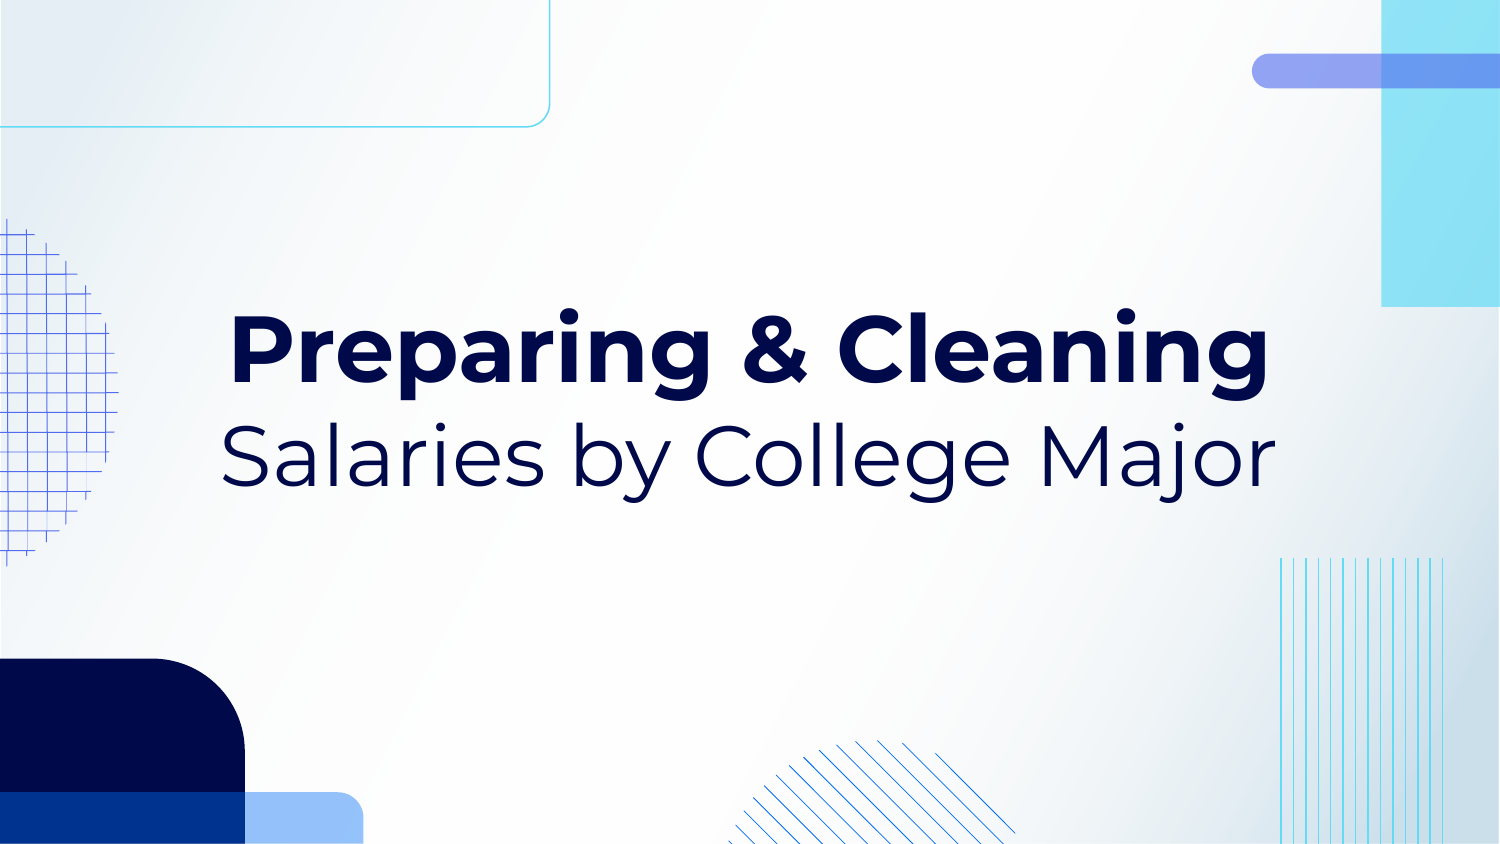

# Preparing & Cleaning
Salaries by College Major